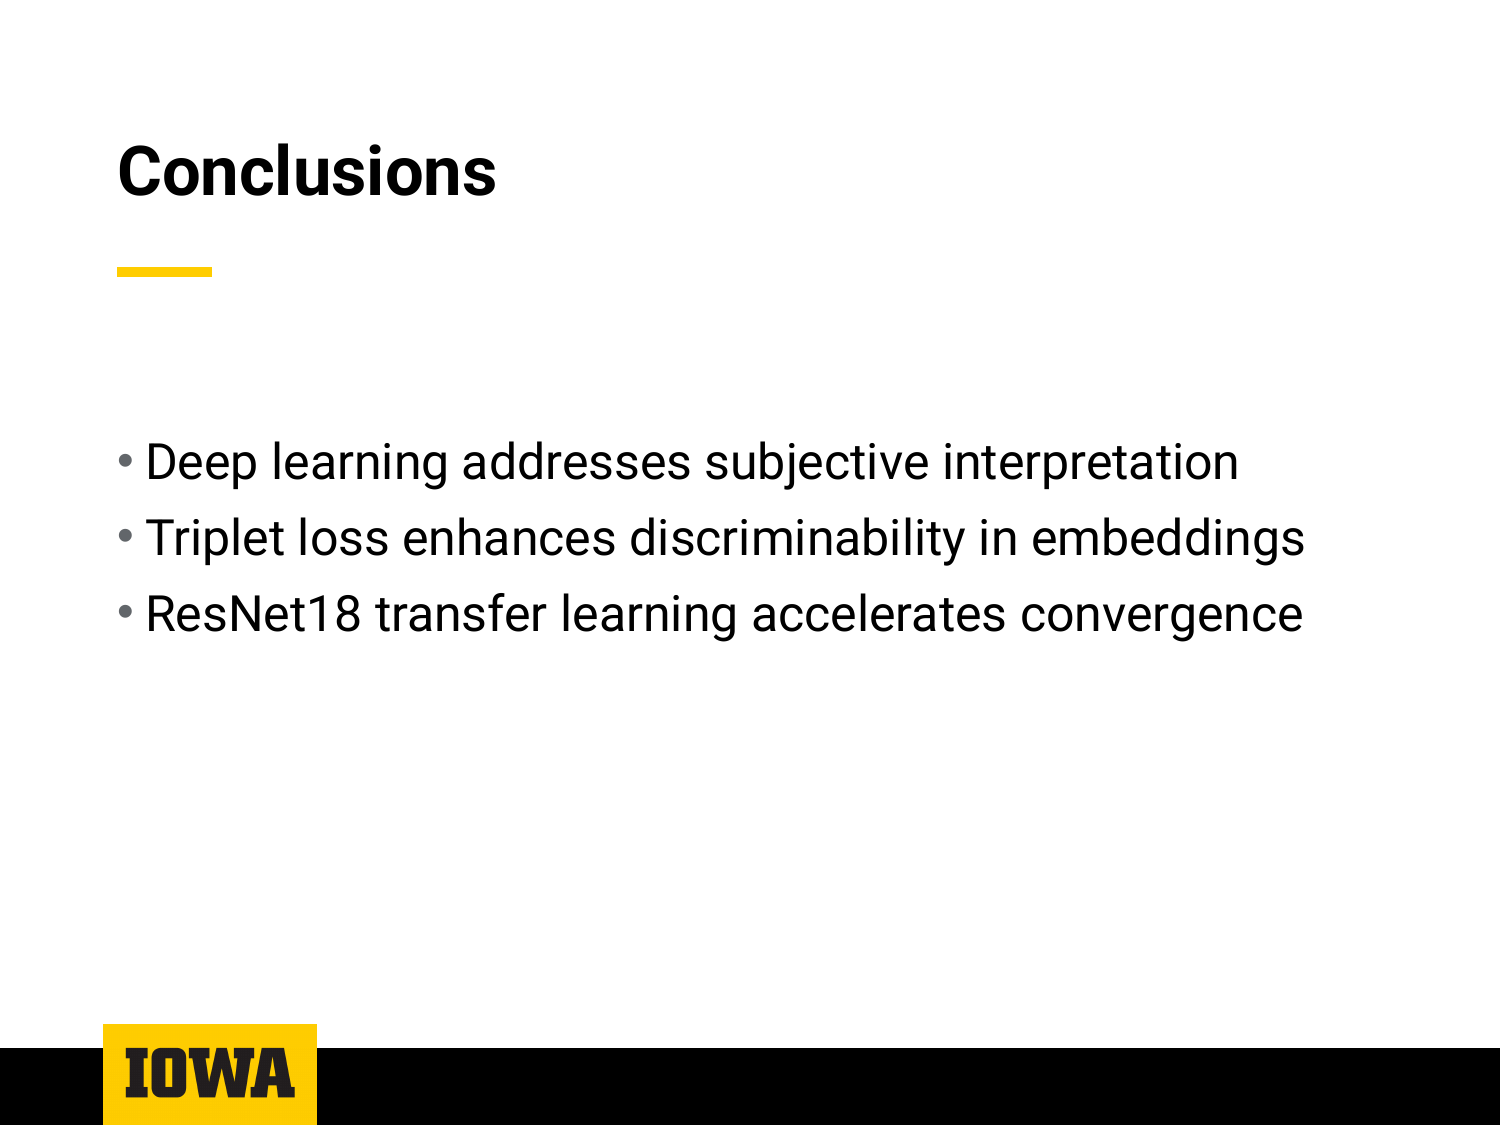

# Conclusions

Deep learning addresses subjective interpretation
Triplet loss enhances discriminability in embeddings
ResNet18 transfer learning accelerates convergence